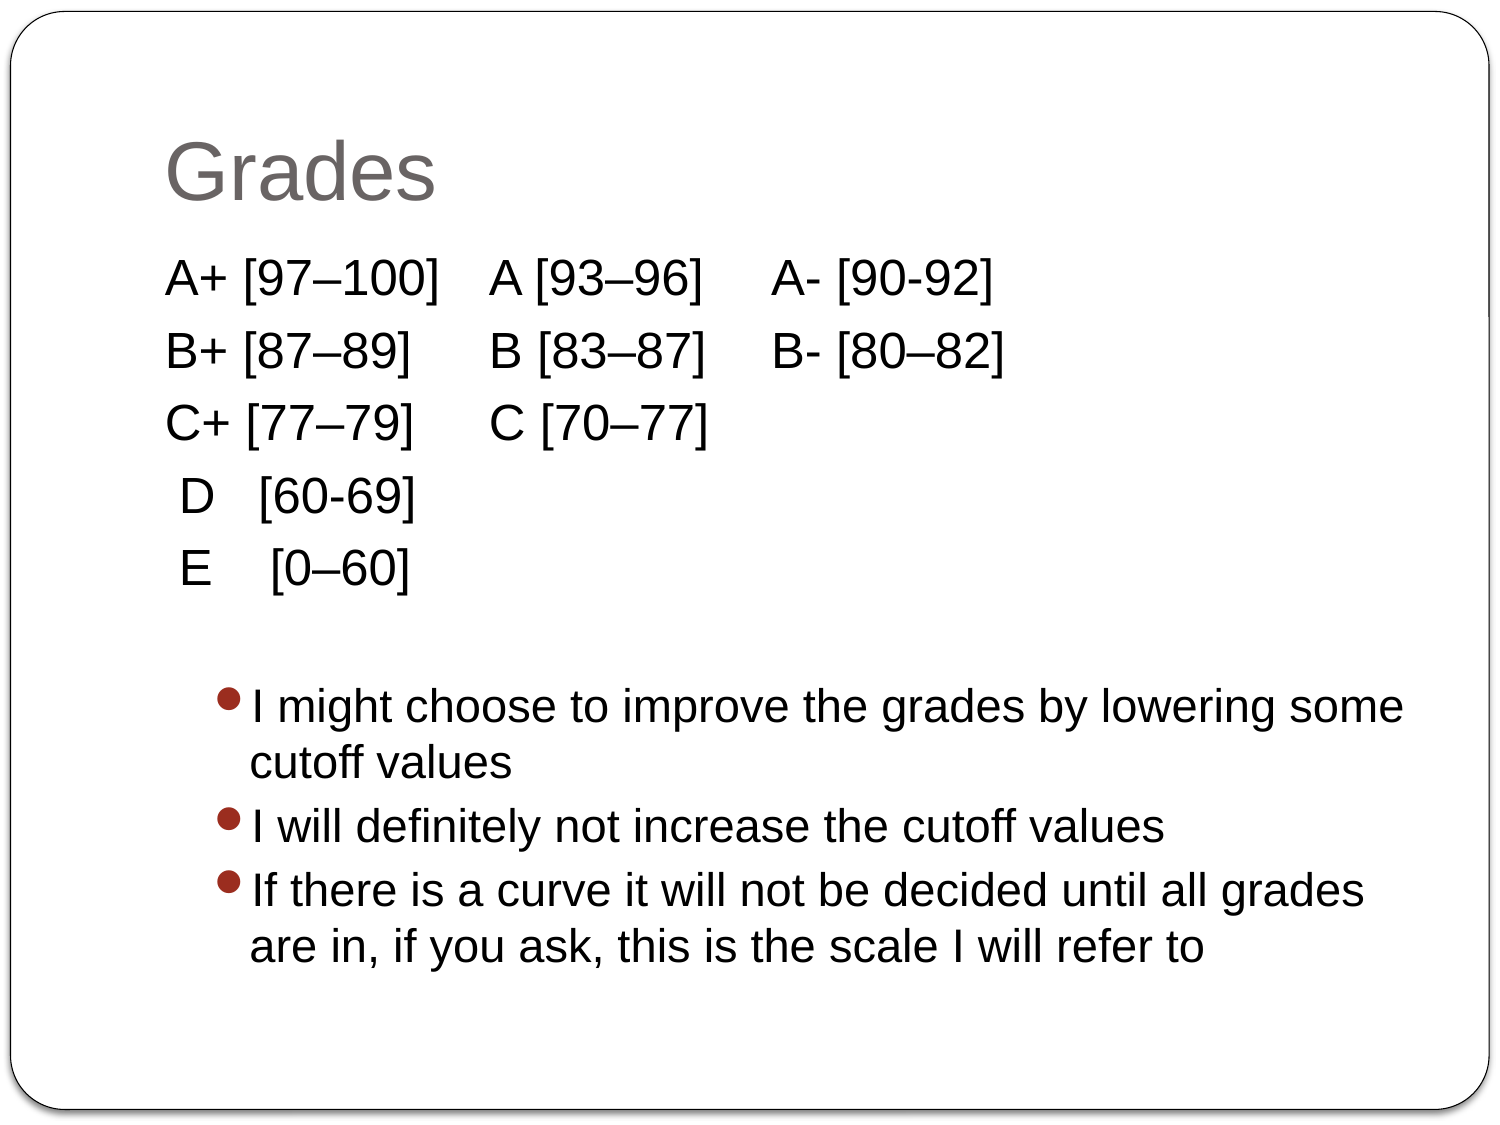

# Grades
A+ [97–100]		A [93–96] 		A- [90-92]
B+ [87–89] 		B [83–87] 		B- [80–82]
C+ [77–79]		C [70–77]
 D   [60-69]
 E    [0–60]

I might choose to improve the grades by lowering some cutoff values
I will definitely not increase the cutoff values
If there is a curve it will not be decided until all grades are in, if you ask, this is the scale I will refer to